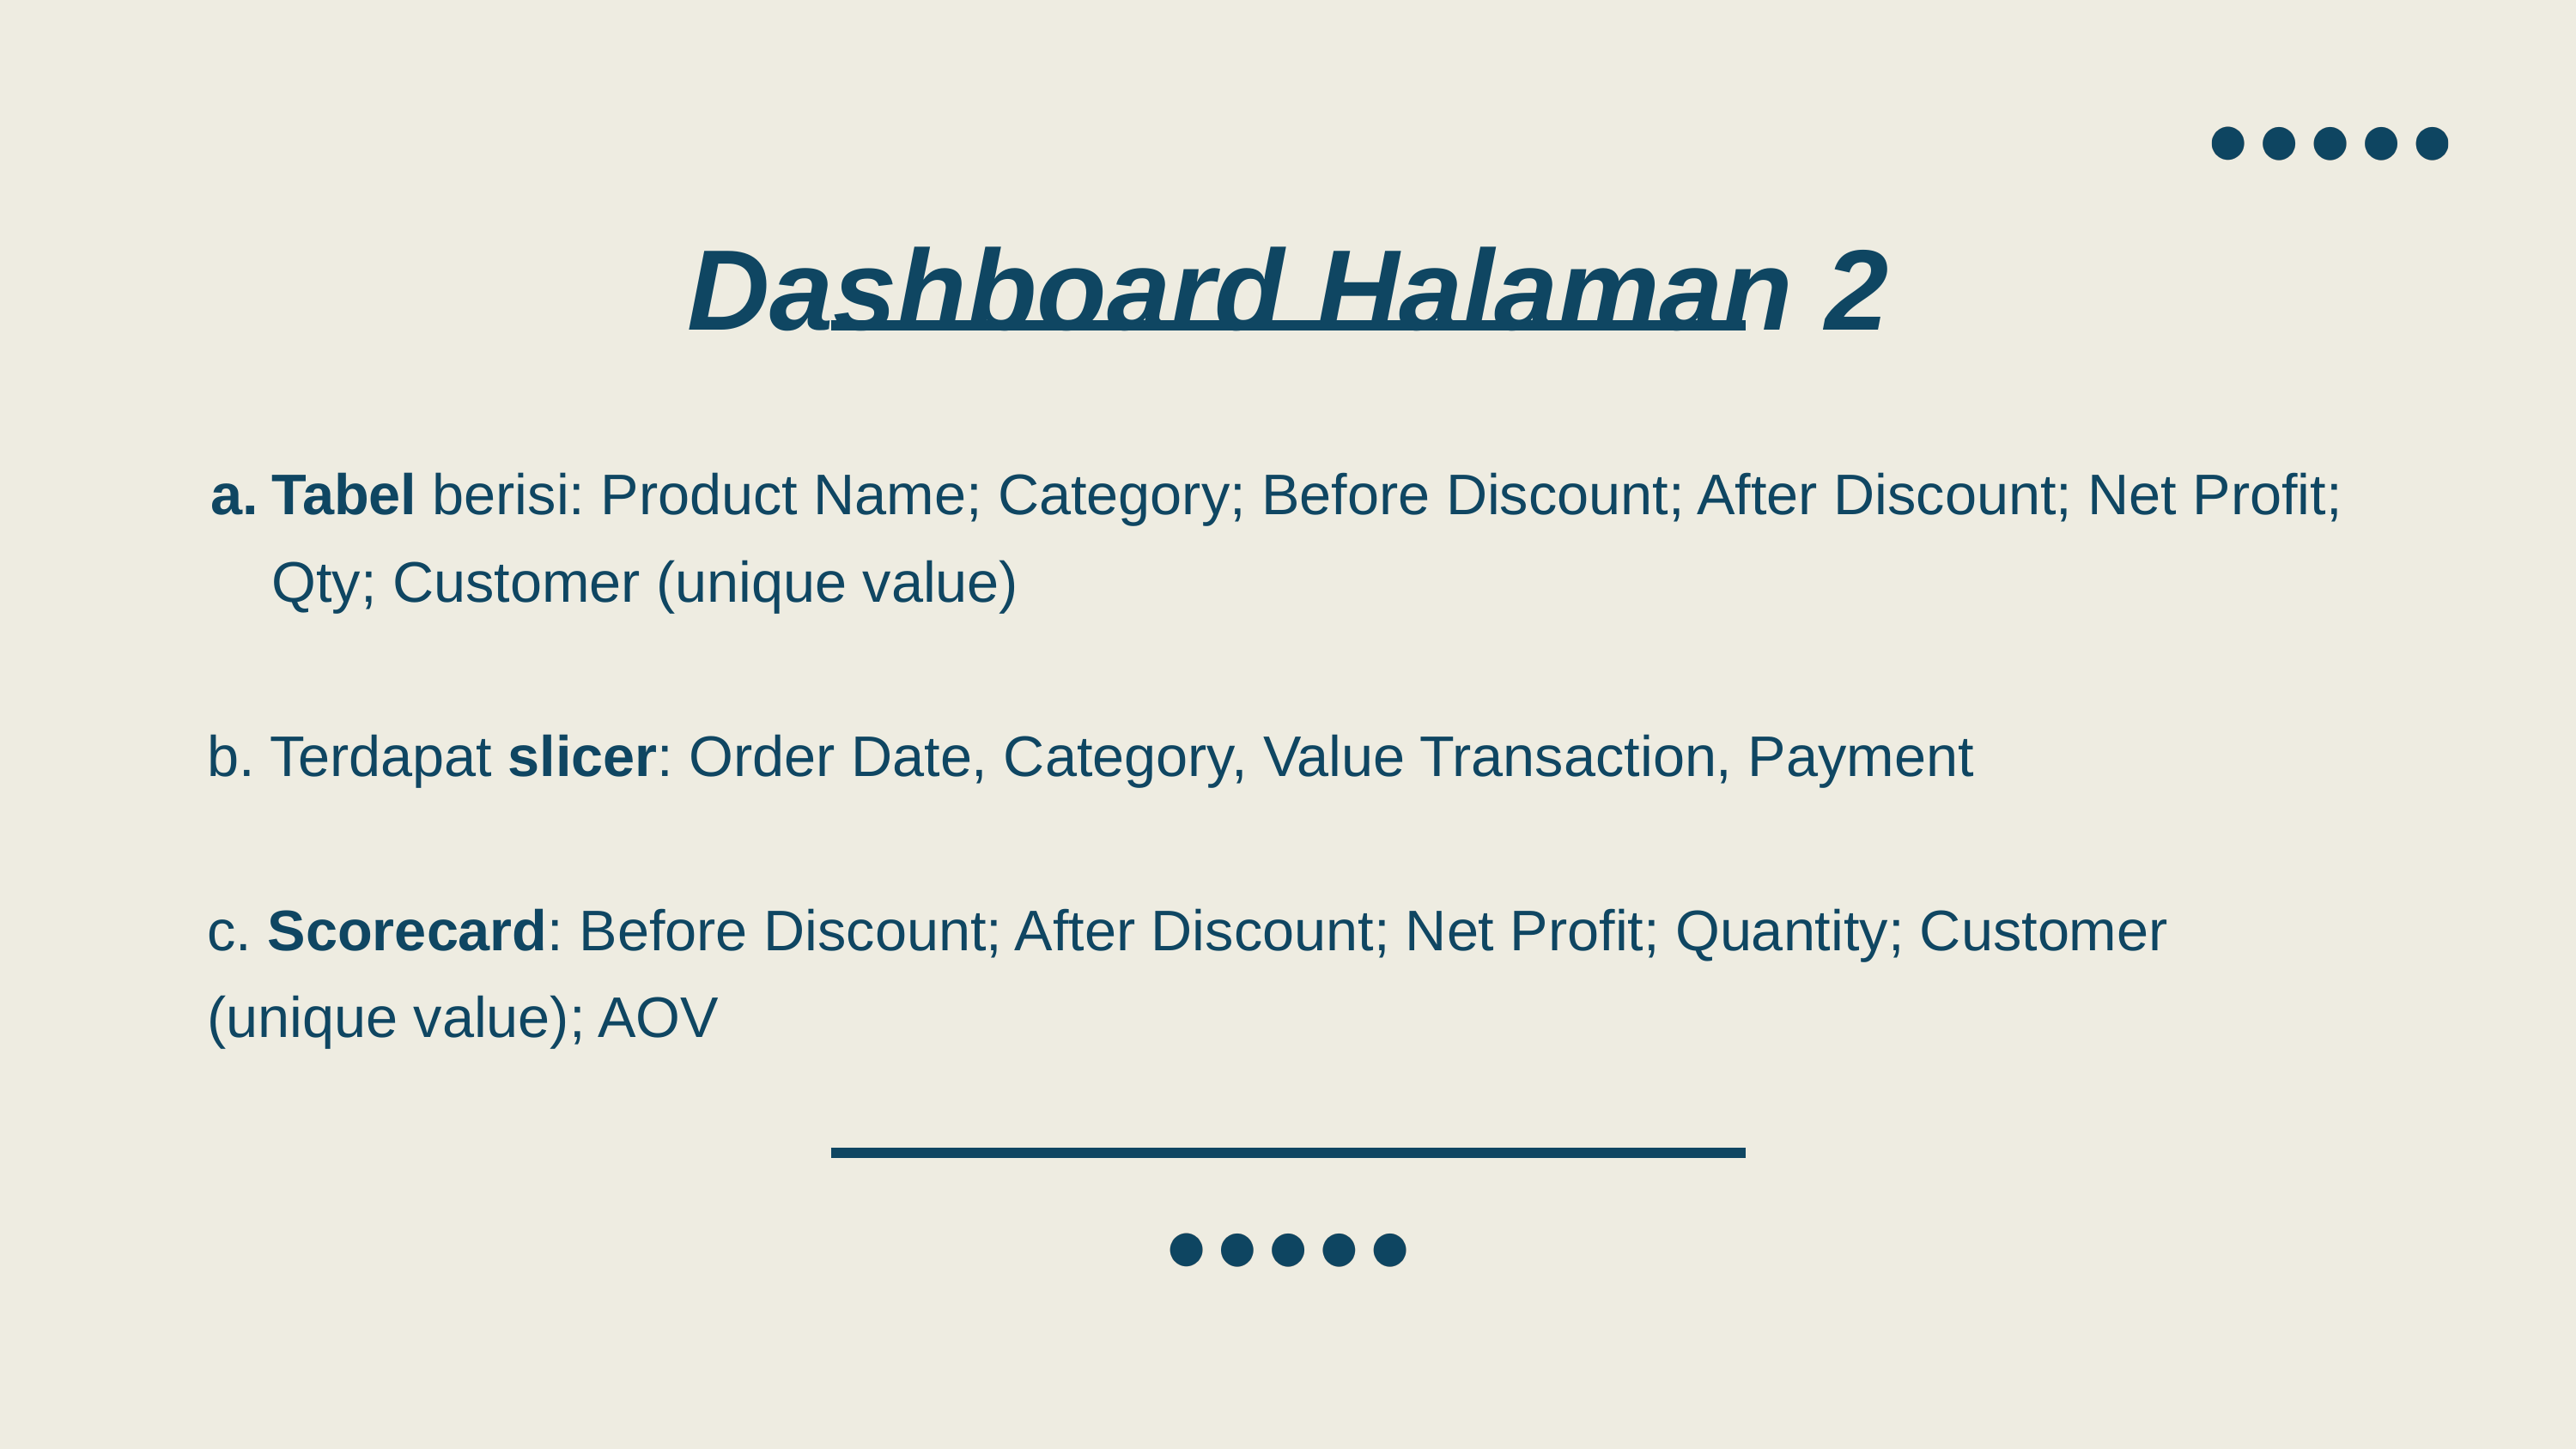

Dashboard Halaman 2
Tabel berisi: Product Name; Category; Before Discount; After Discount; Net Profit; Qty; Customer (unique value)

b. Terdapat slicer: Order Date, Category, Value Transaction, Payment

c. Scorecard: Before Discount; After Discount; Net Profit; Quantity; Customer (unique value); AOV